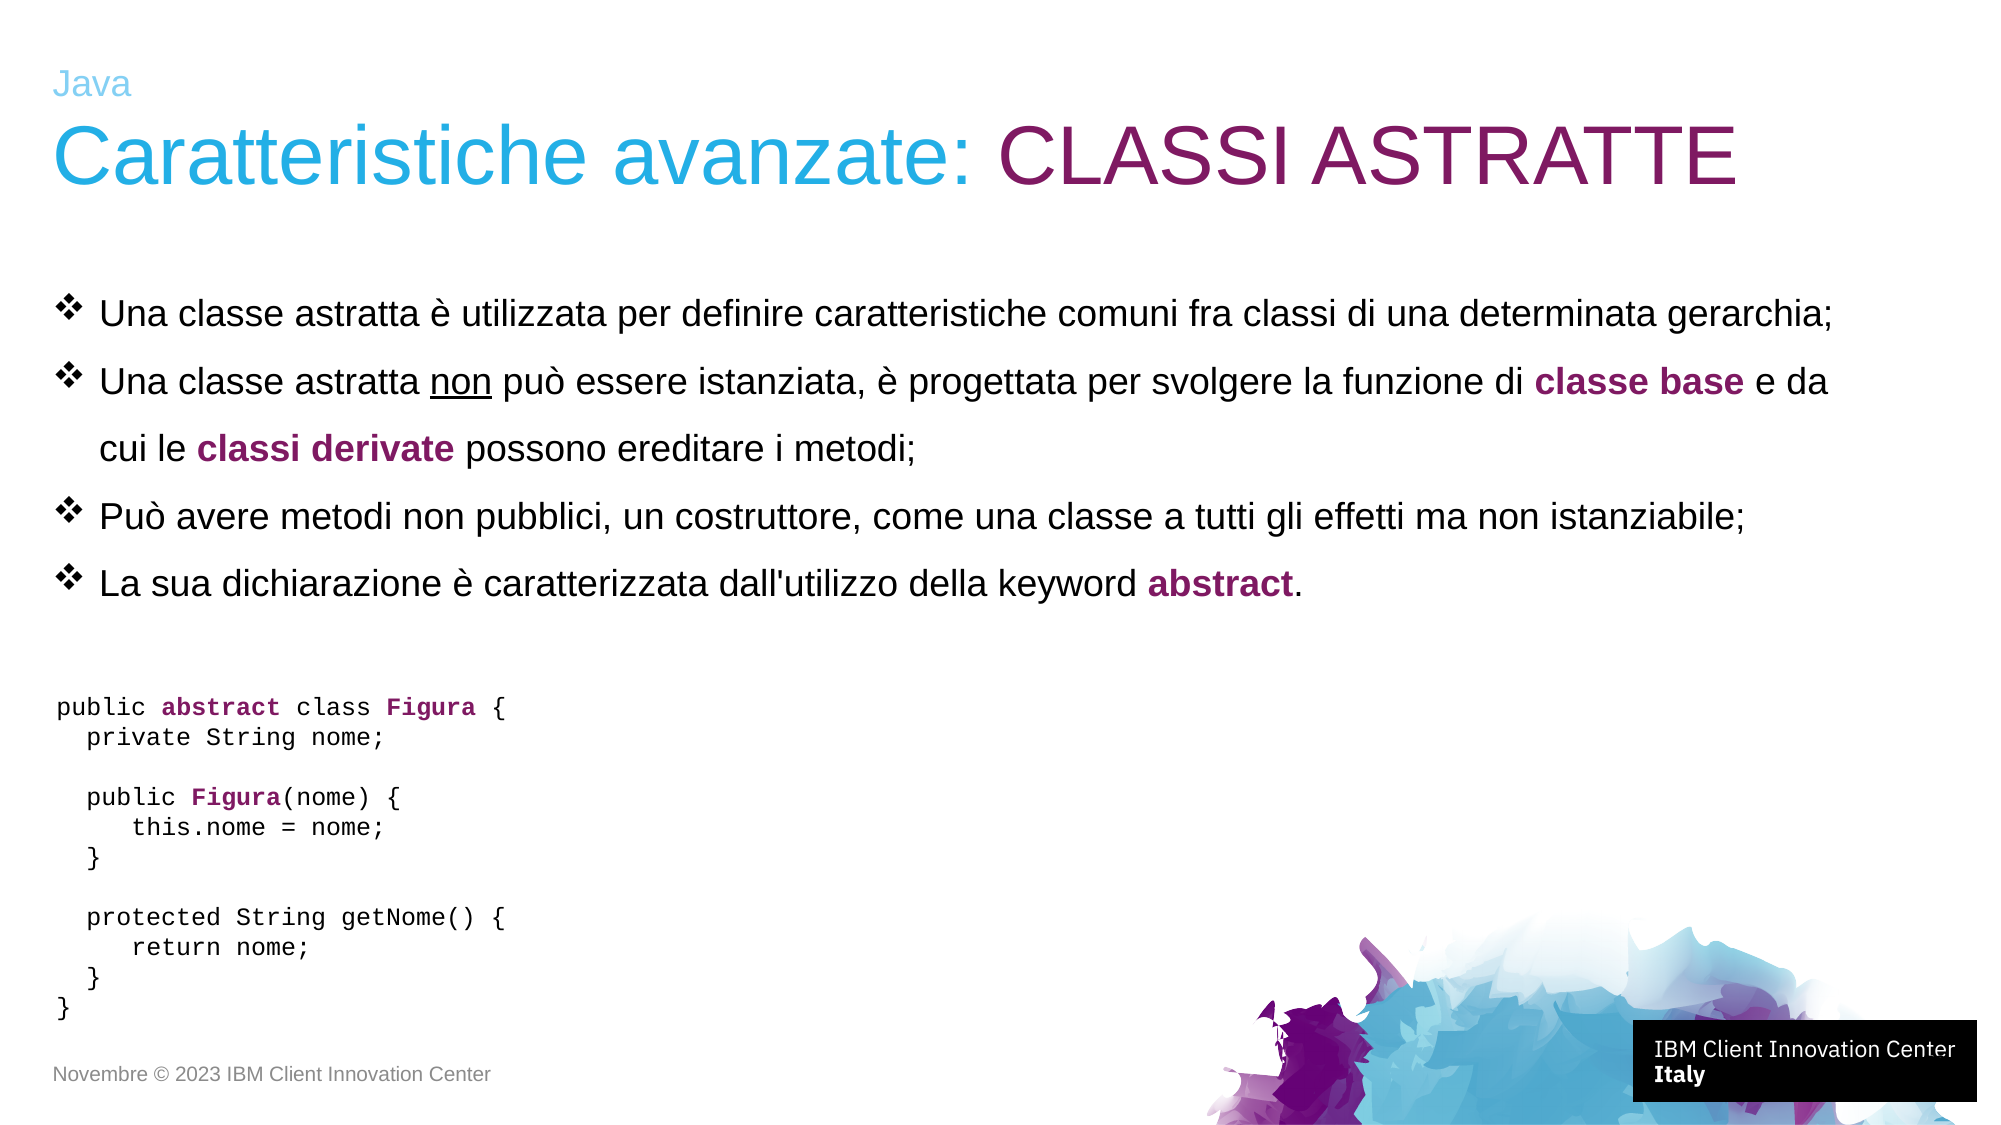

Java
# Caratteristiche avanzate: CLASSI ASTRATTE
Una classe astratta è utilizzata per definire caratteristiche comuni fra classi di una determinata gerarchia;
Una classe astratta non può essere istanziata, è progettata per svolgere la funzione di classe base e da cui le classi derivate possono ereditare i metodi;
Può avere metodi non pubblici, un costruttore, come una classe a tutti gli effetti ma non istanziabile;
La sua dichiarazione è caratterizzata dall'utilizzo della keyword abstract.

public abstract class Figura {
  private String nome;

  public Figura(nome) {
     this.nome = nome;
  }

  protected String getNome() {
     return nome;
  }
}

58
Novembre © 2023 IBM Client Innovation Center